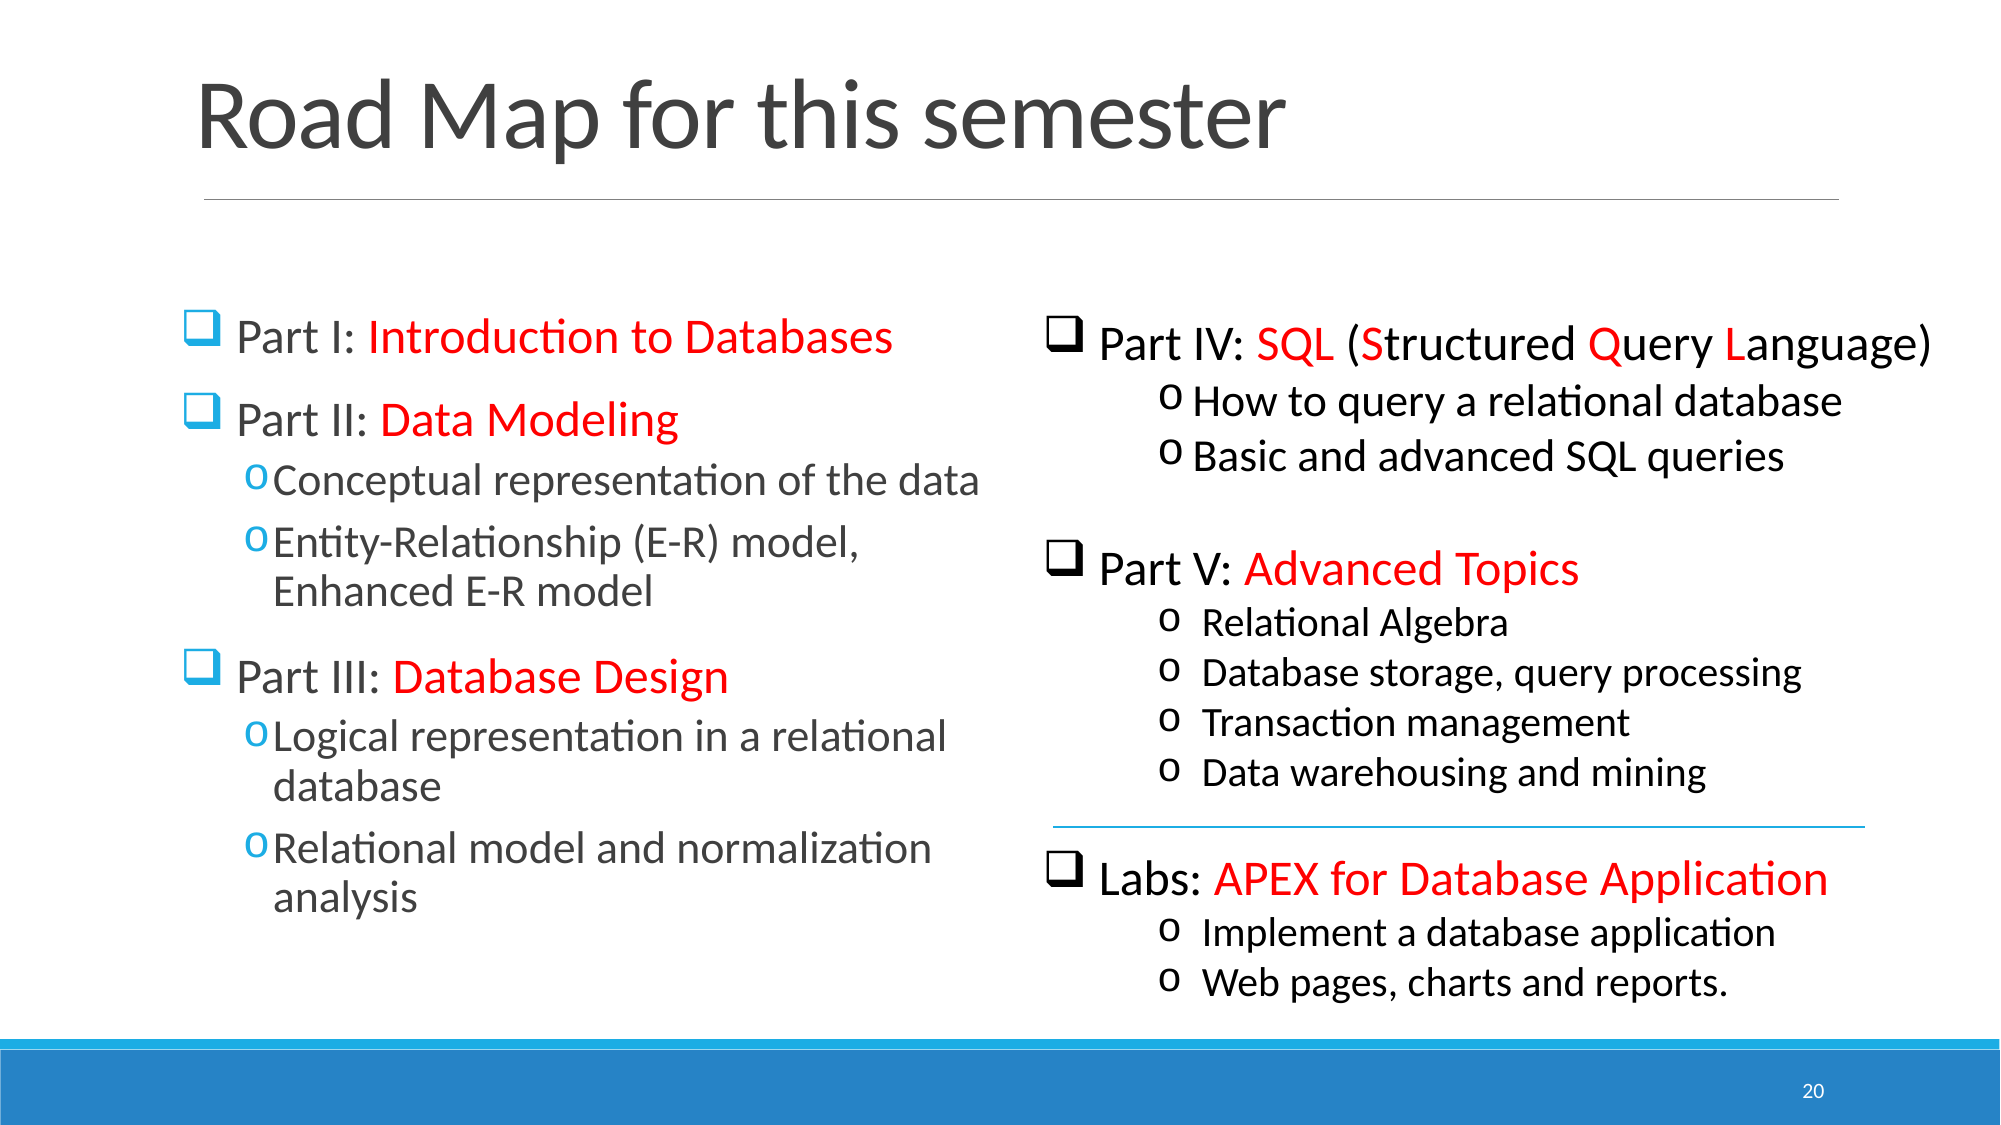

# Road Map for this semester
 Part I: Introduction to Databases
 Part II: Data Modeling
Conceptual representation of the data
Entity-Relationship (E-R) model, Enhanced E-R model
 Part III: Database Design
Logical representation in a relational database
Relational model and normalization analysis

 Part IV: SQL (Structured Query Language)
How to query a relational database
Basic and advanced SQL queries

 Part V: Advanced Topics
 Relational Algebra
 Database storage, query processing
 Transaction management
 Data warehousing and mining

 Labs: APEX for Database Application
 Implement a database application
 Web pages, charts and reports.

20